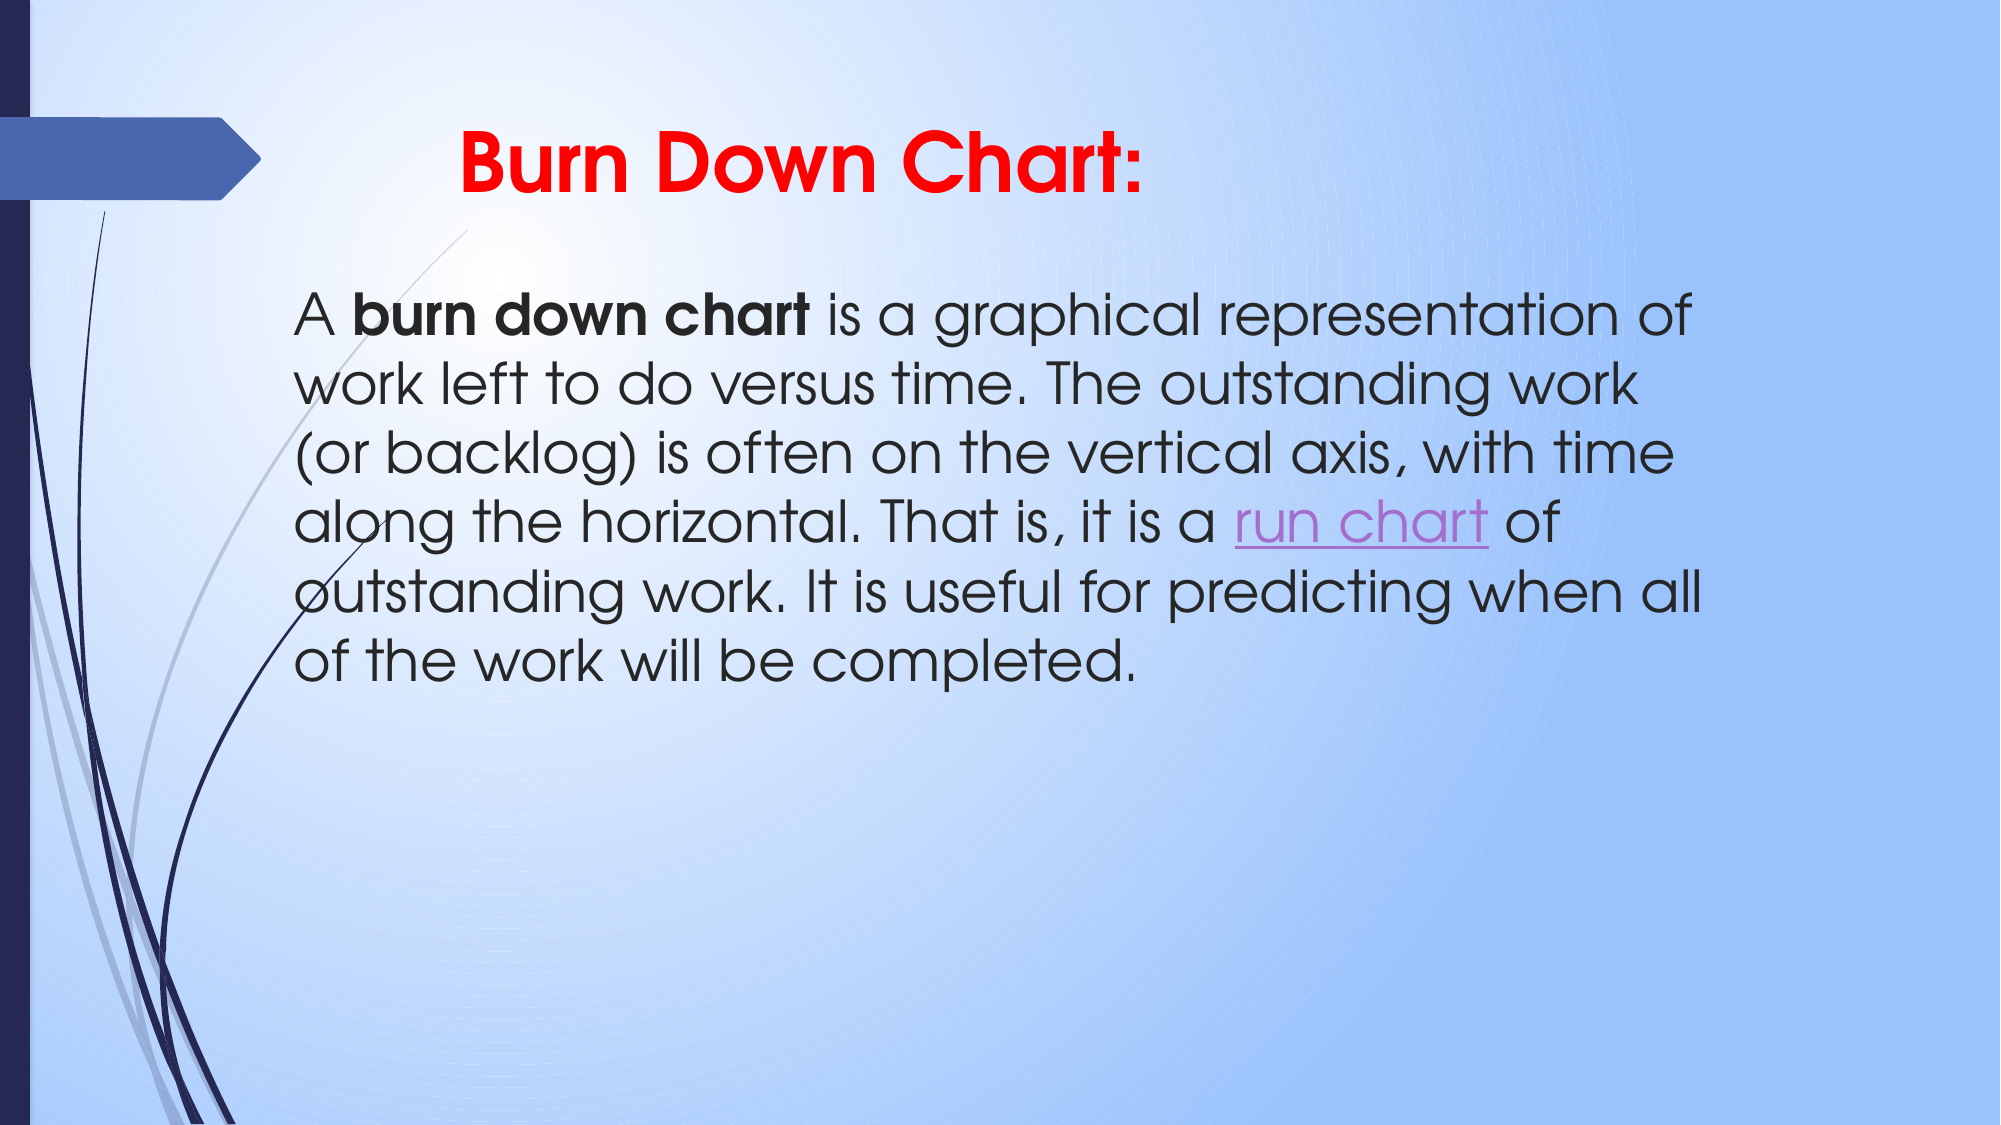

# Burn Down Chart: A burn down chart is a graphical representation of work left to do versus time. The outstanding work (or backlog) is often on the vertical axis, with time along the horizontal. That is, it is a run chart of outstanding work. It is useful for predicting when all of the work will be completed.